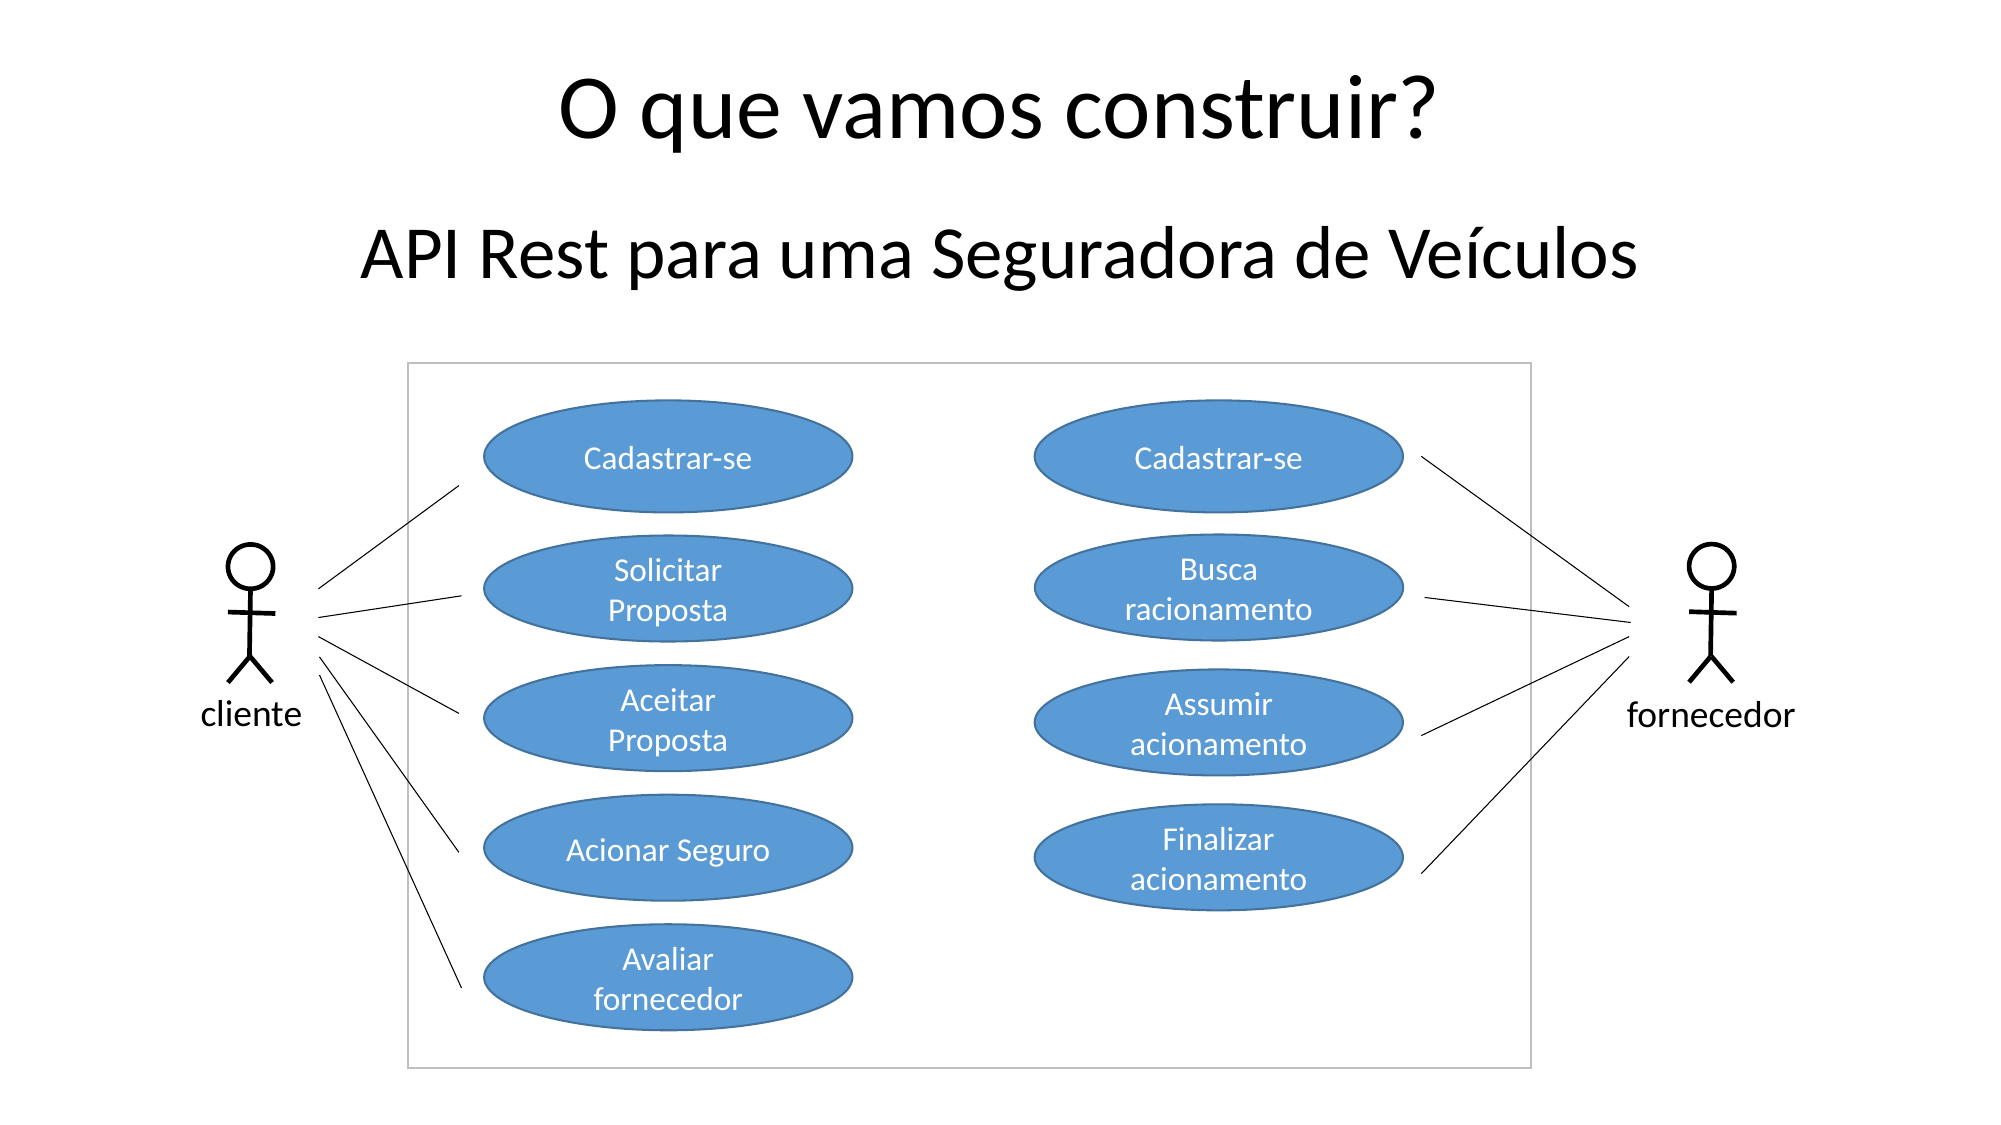

# O que vamos construir?
API Rest para uma Seguradora de Veículos

Cadastrar-se
Cadastrar-se
Busca racionamento
Solicitar Proposta

Aceitar
Proposta
Assumir
acionamento
cliente
fornecedor
Acionar Seguro
Finalizar acionamento
Avaliar fornecedor